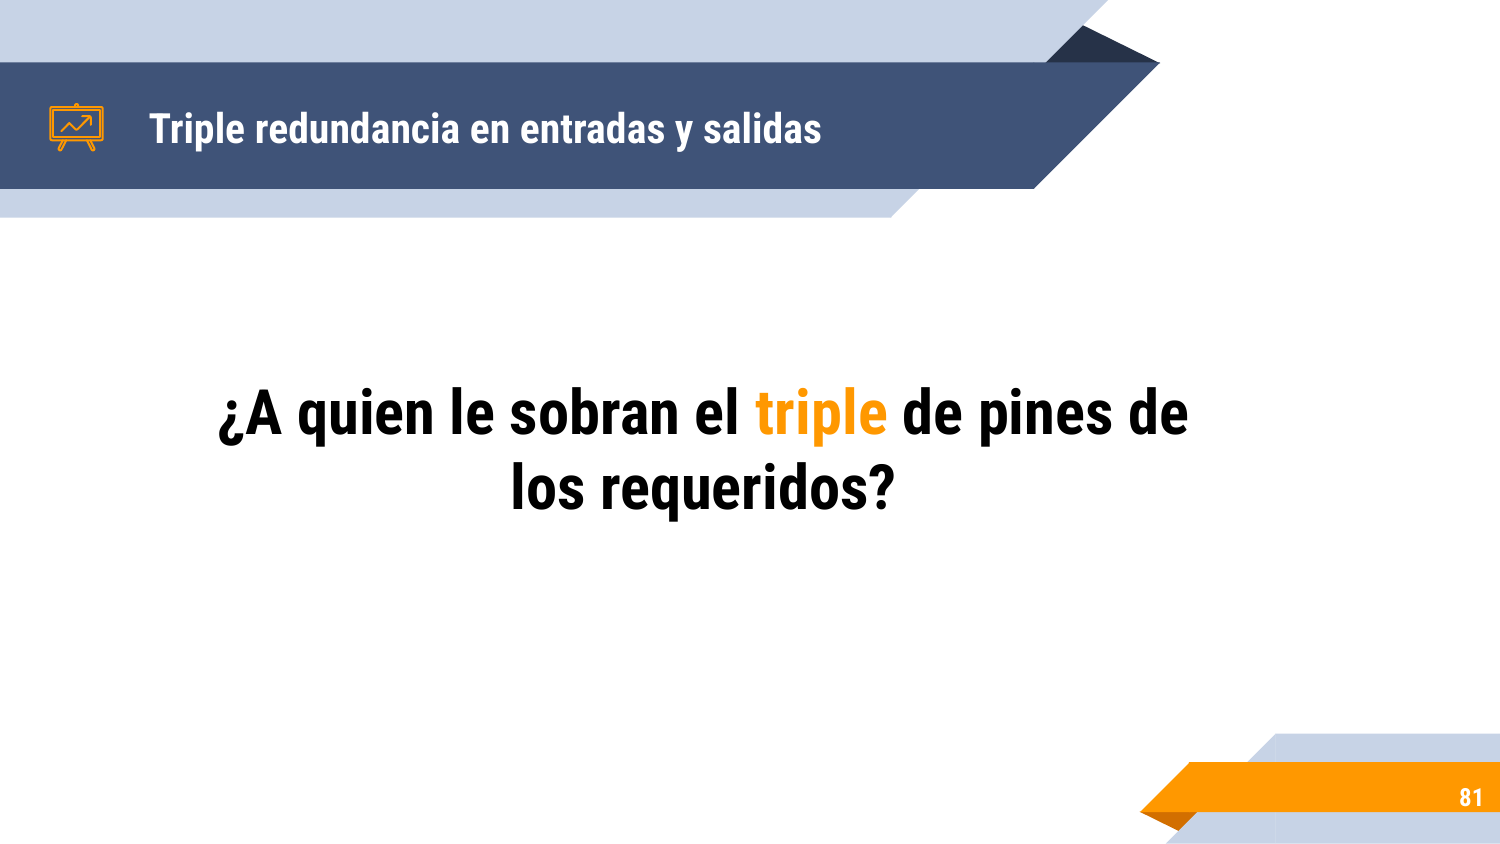

# Triple redundancia en entradas y salidas

¿A quien le sobran el triple de pines de los requeridos?
81